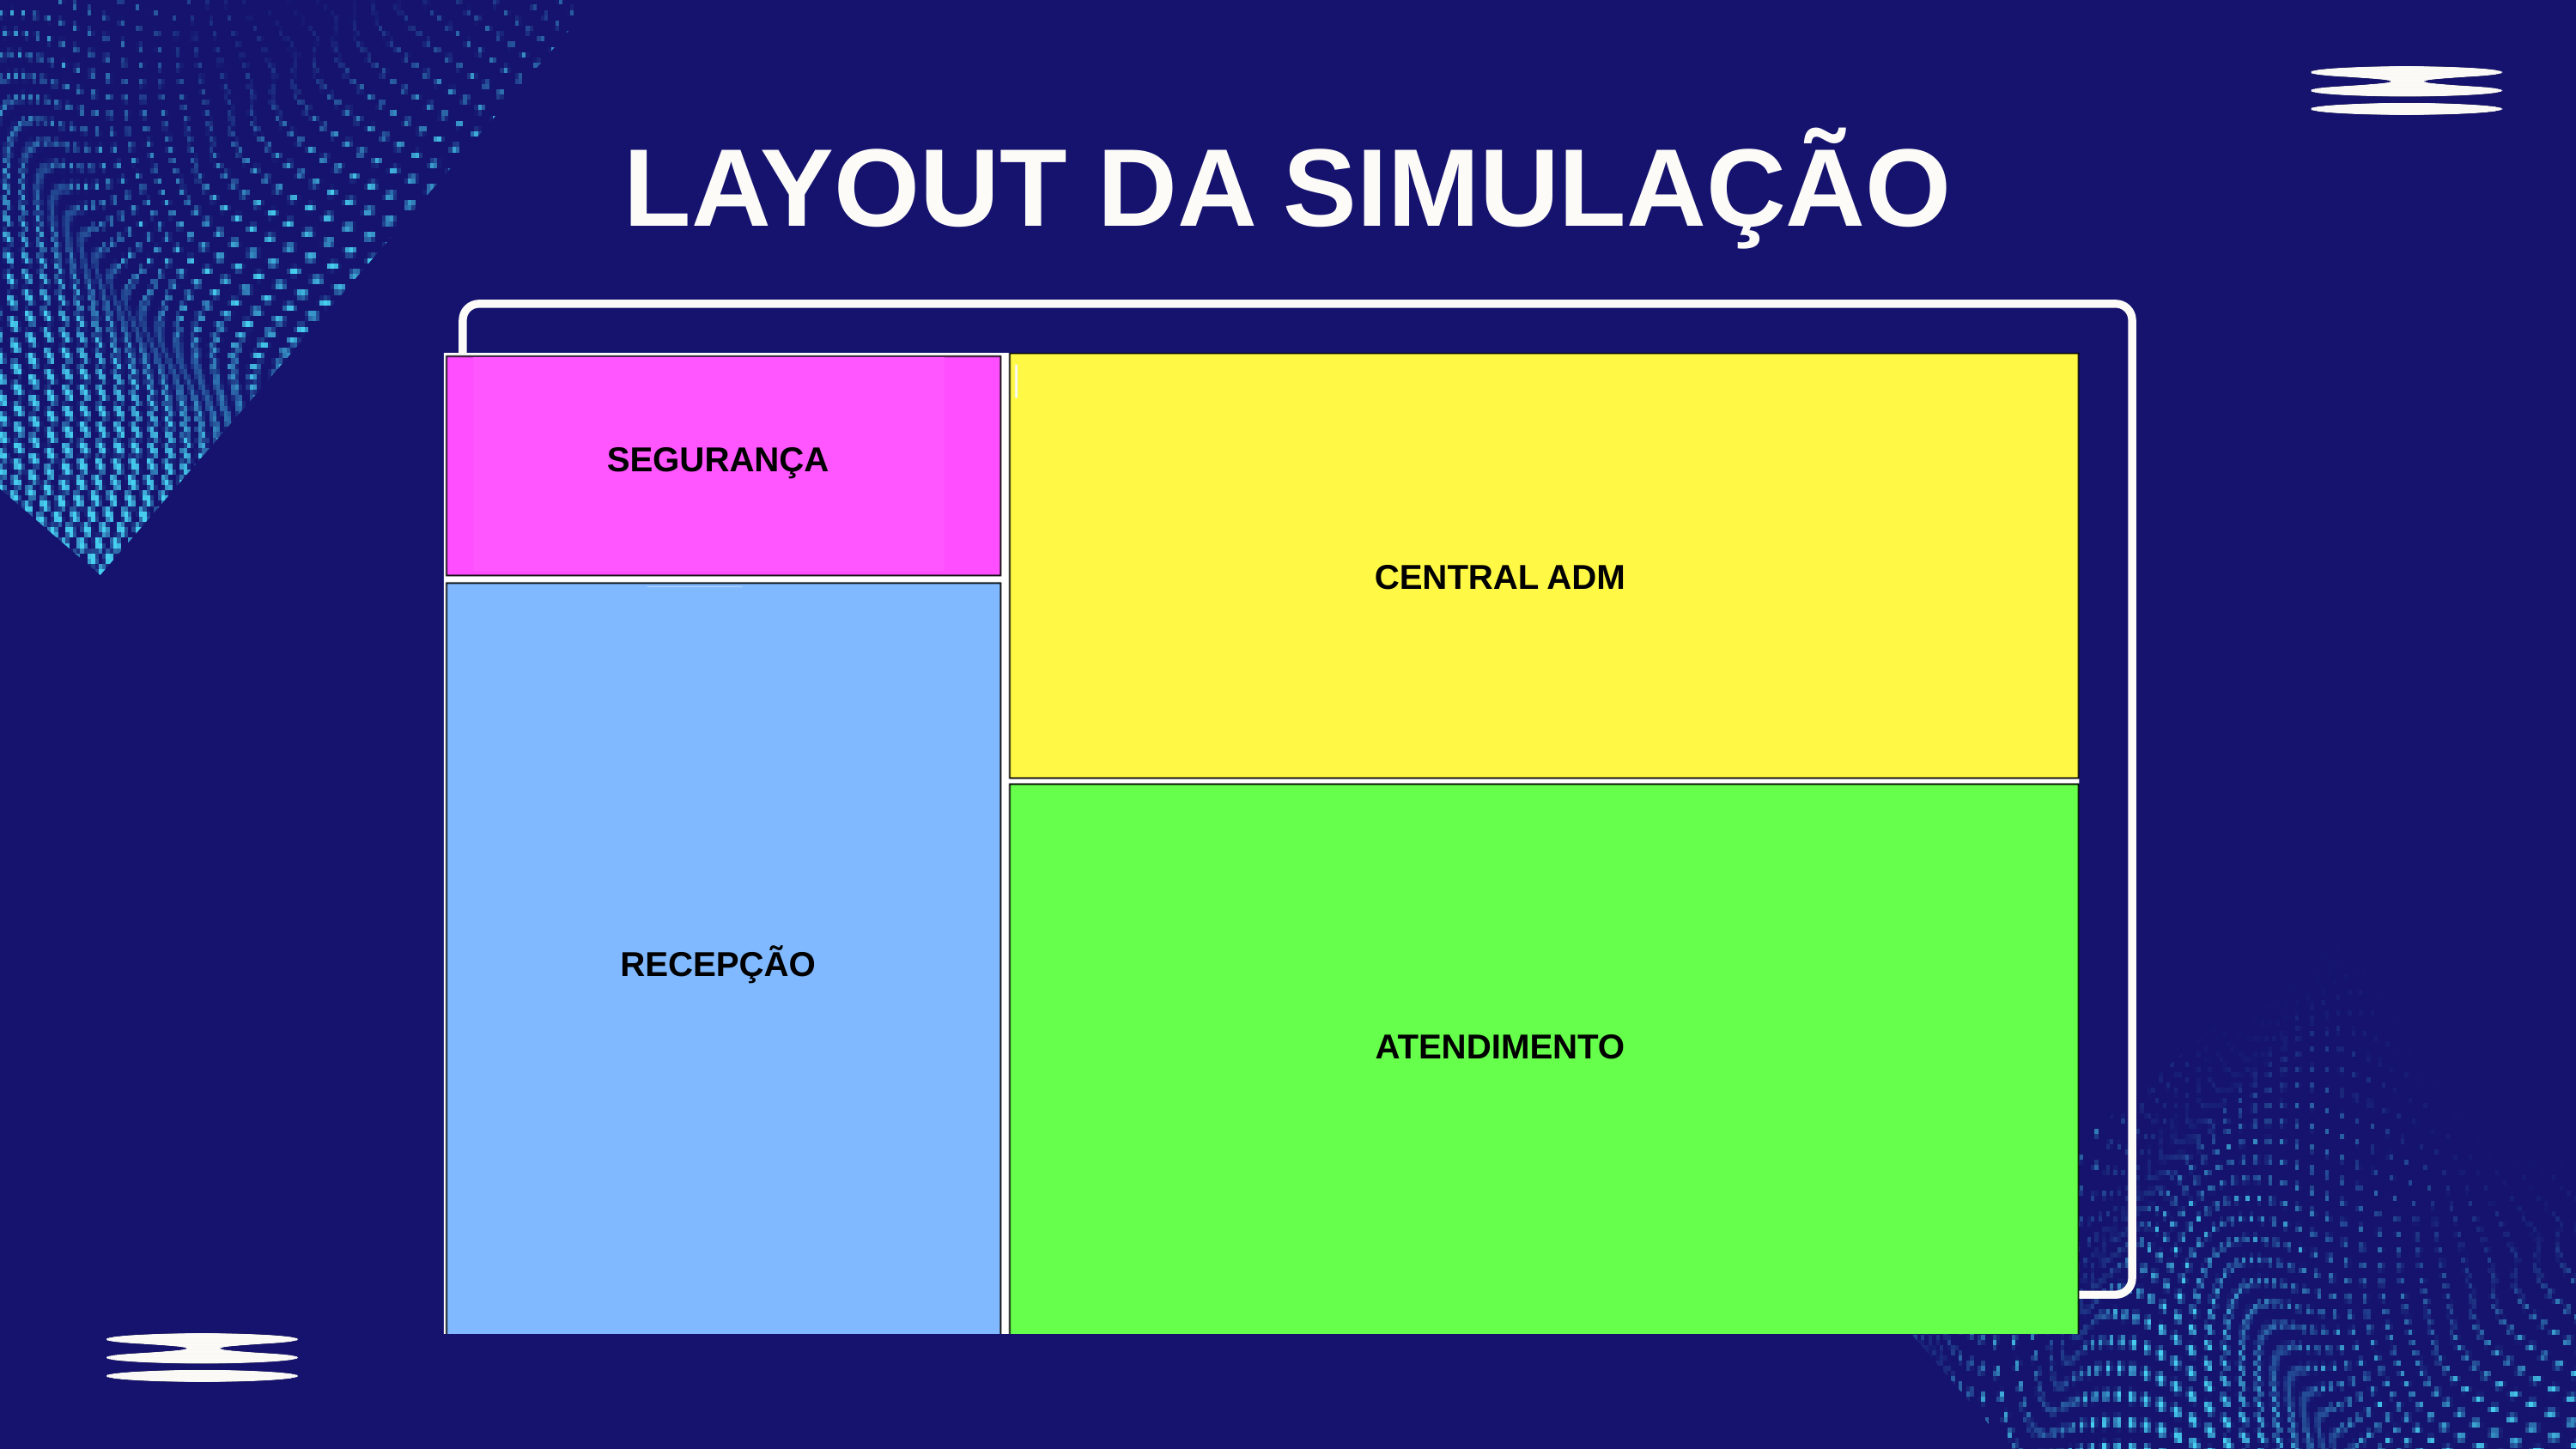

LAYOUT DA SIMULAÇÃO

SEGURANÇA
CENTRAL ADM
RECEPÇÃO

ATENDIMENTO